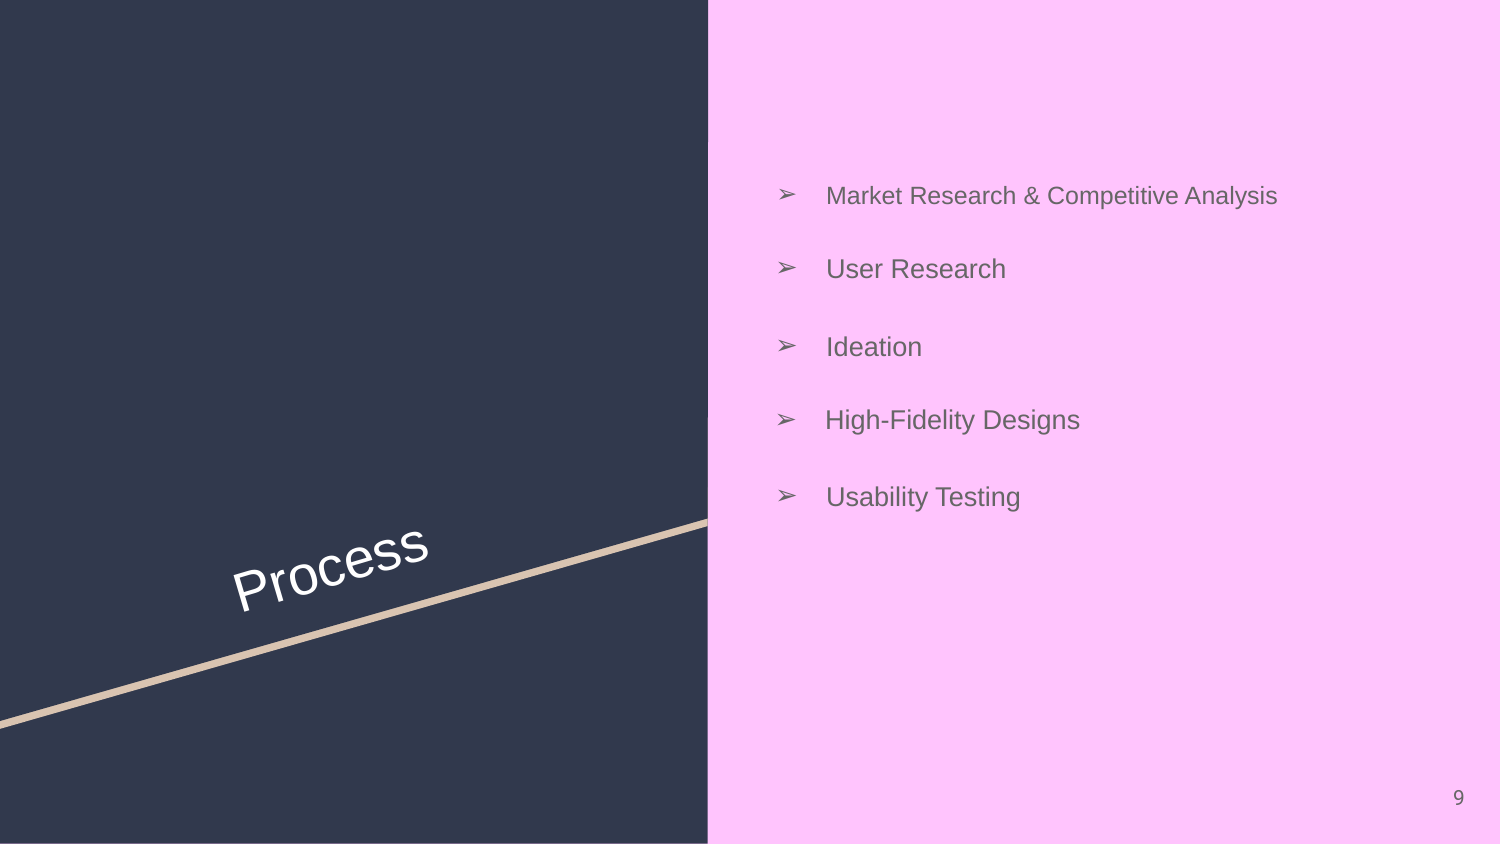

Market Research & Competitive Analysis
User Research
Ideation
High-Fidelity Designs
Usability Testing

# Process
9